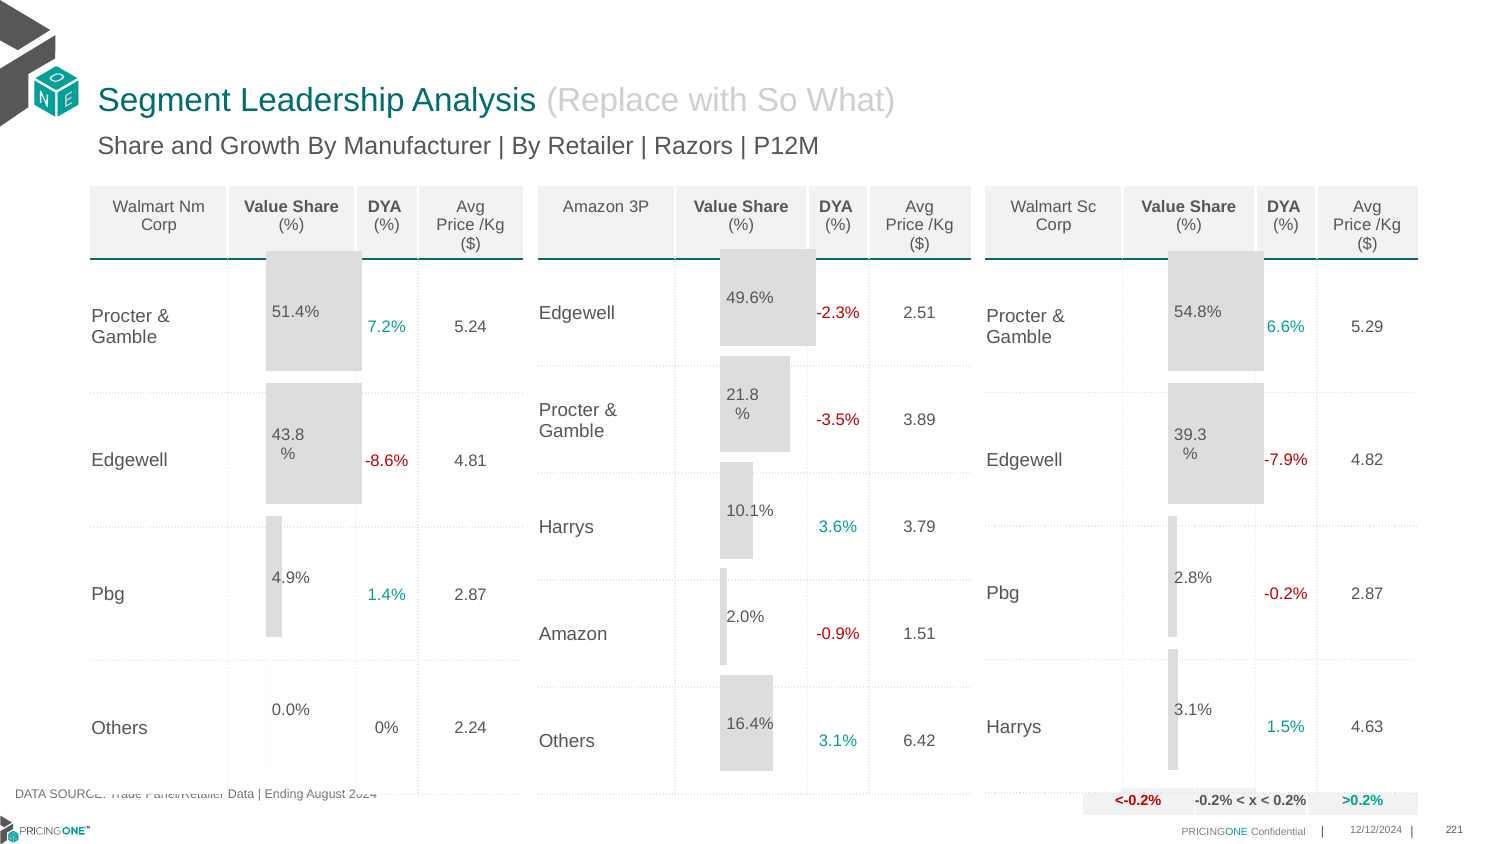

# Segment Leadership Analysis (Replace with So What)
Share and Growth By Manufacturer | By Retailer | Razors | P12M
| Amazon 3P | Value Share (%) | DYA (%) | Avg Price /Kg ($) |
| --- | --- | --- | --- |
| Edgewell |  | -2.3% | 2.51 |
| Procter & Gamble |  | -3.5% | 3.89 |
| Harrys |  | 3.6% | 3.79 |
| Amazon |  | -0.9% | 1.51 |
| Others |  | 3.1% | 6.42 |
| Walmart Nm Corp | Value Share (%) | DYA (%) | Avg Price /Kg ($) |
| --- | --- | --- | --- |
| Procter & Gamble |  | 7.2% | 5.24 |
| Edgewell |  | -8.6% | 4.81 |
| Pbg |  | 1.4% | 2.87 |
| Others |  | 0% | 2.24 |
| Walmart Sc Corp | Value Share (%) | DYA (%) | Avg Price /Kg ($) |
| --- | --- | --- | --- |
| Procter & Gamble |  | 6.6% | 5.29 |
| Edgewell |  | -7.9% | 4.82 |
| Pbg |  | -0.2% | 2.87 |
| Harrys |  | 1.5% | 4.63 |

### Chart

| Category | Walmart Nm Corp | Razors |
|---|---|
|  | 0.5135777985296147 |

### Chart

| Category | Amazon 3P | Razors |
|---|---|
|  | 0.49646838608130717 |

### Chart

| Category | Walmart Sc Corp | Razors |
|---|---|
|  | 0.5482844610865634 |
DATA SOURCE: Trade Panel/Retailer Data | Ending August 2024
| <-0.2% | -0.2% < x < 0.2% | >0.2% |
| --- | --- | --- |

12/12/2024
221